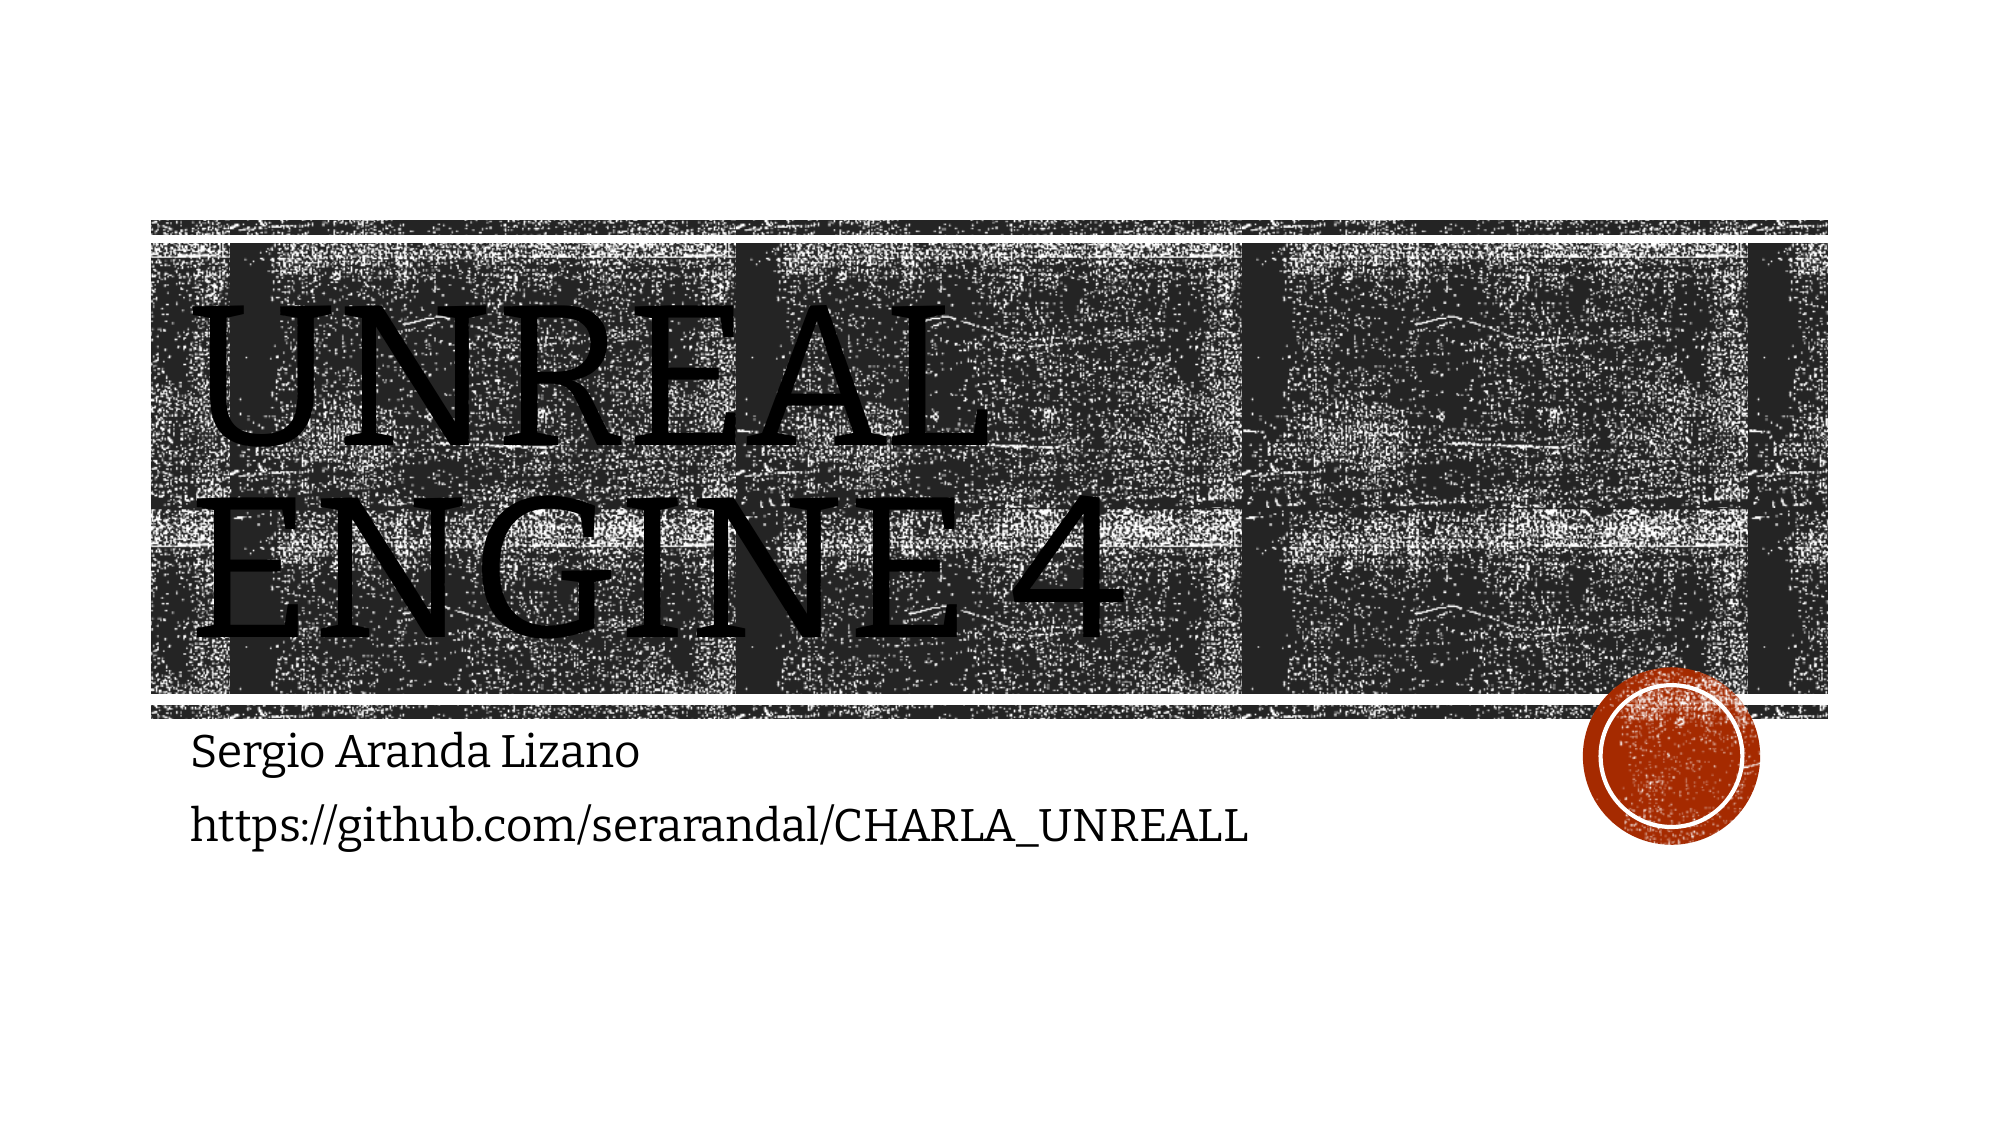

# UNREAL ENGINE 4
Sergio Aranda Lizano
https://github.com/serarandal/CHARLA_UNREALL